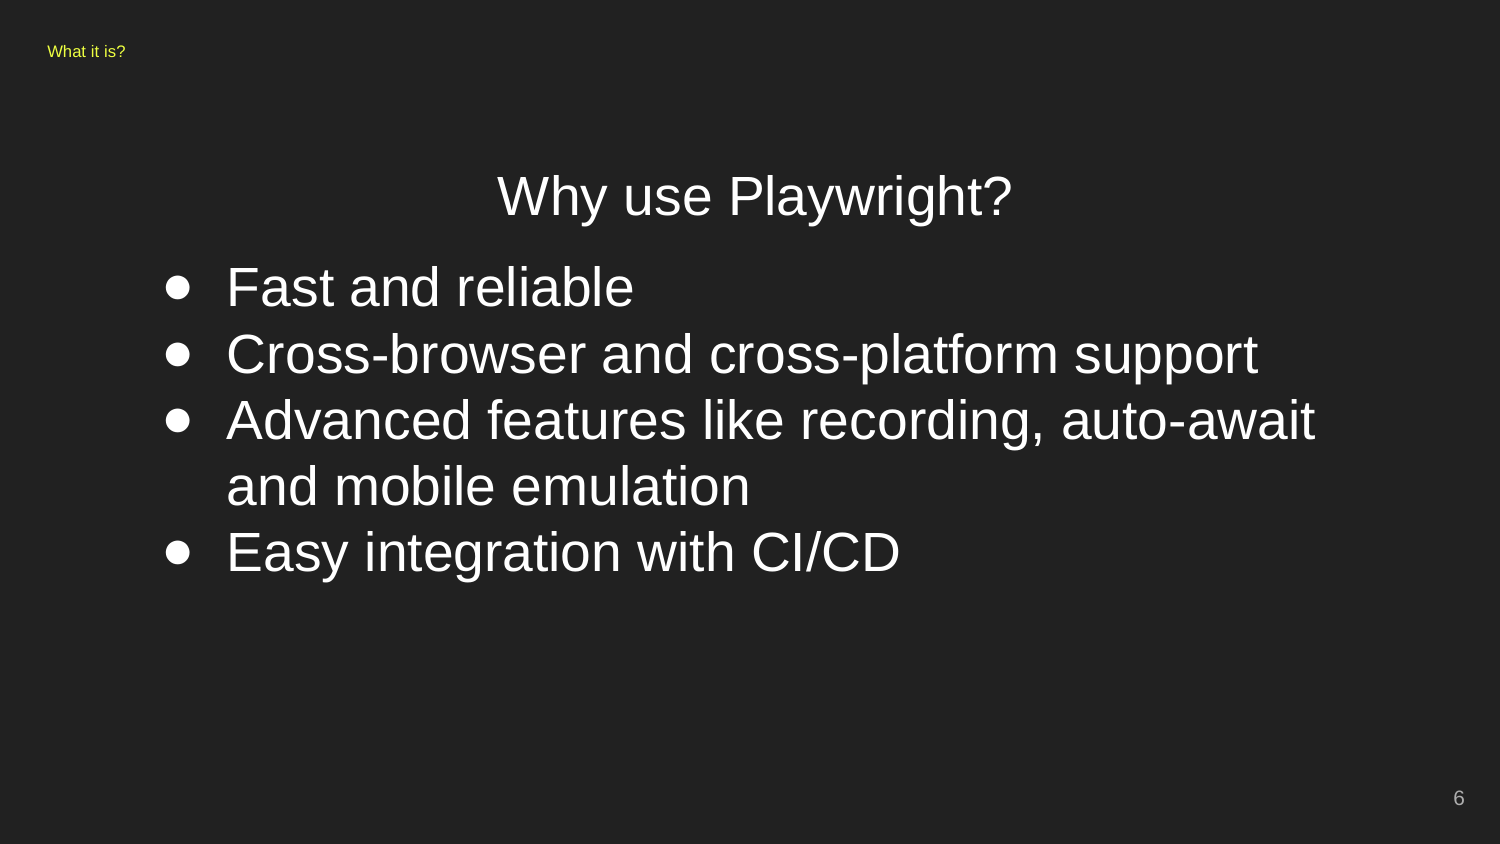

What it is?
Why use Playwright?
Fast and reliable
Cross-browser and cross-platform support
Advanced features like recording, auto-await and mobile emulation
Easy integration with CI/CD

6